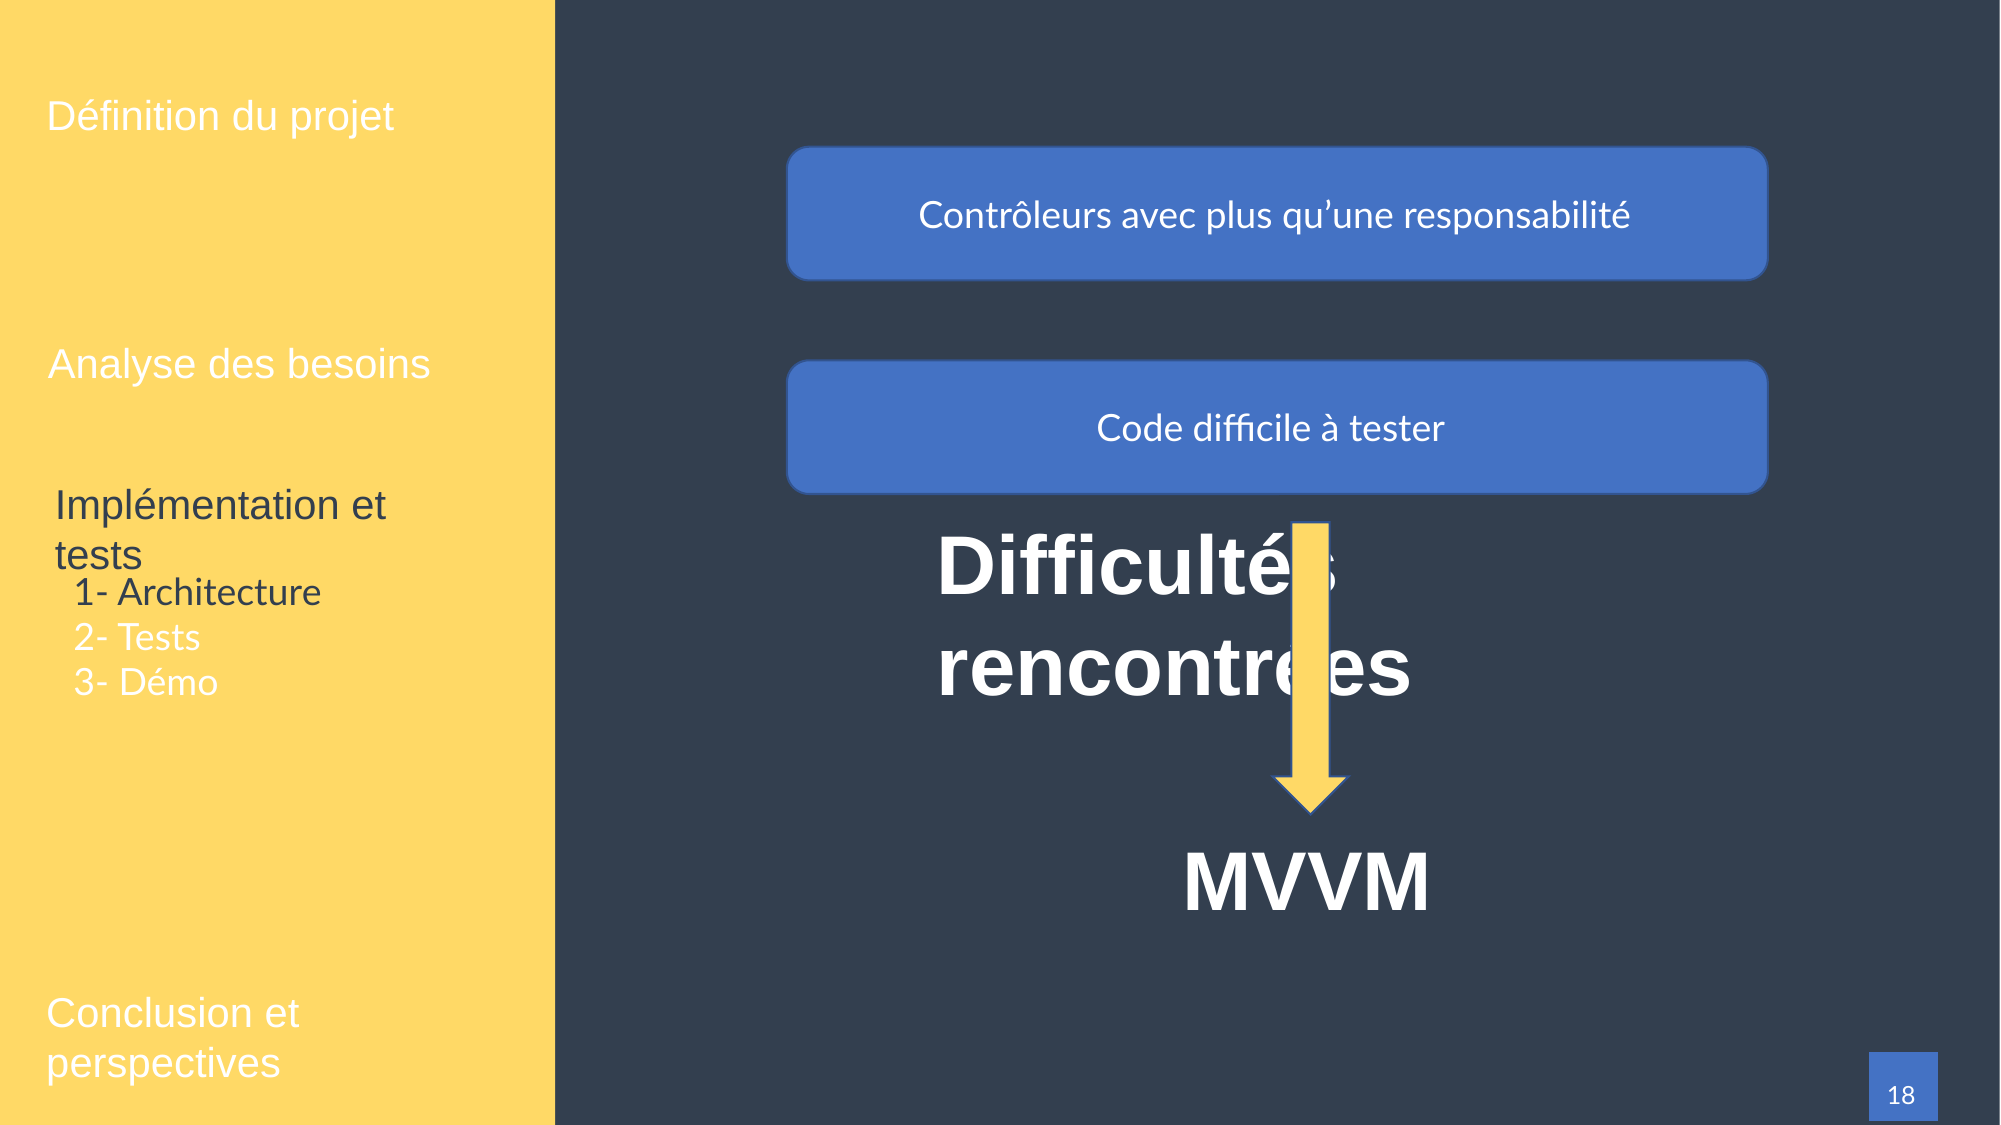

Définition du projet

Contrôleurs avec plus qu’une responsabilité
Analyse des besoins

Code difficile à tester
Implémentation et tests
Difficultés rencontrées

1- Architecture
2- Tests
3- Démo

MVVM
Conclusion et perspectives

18